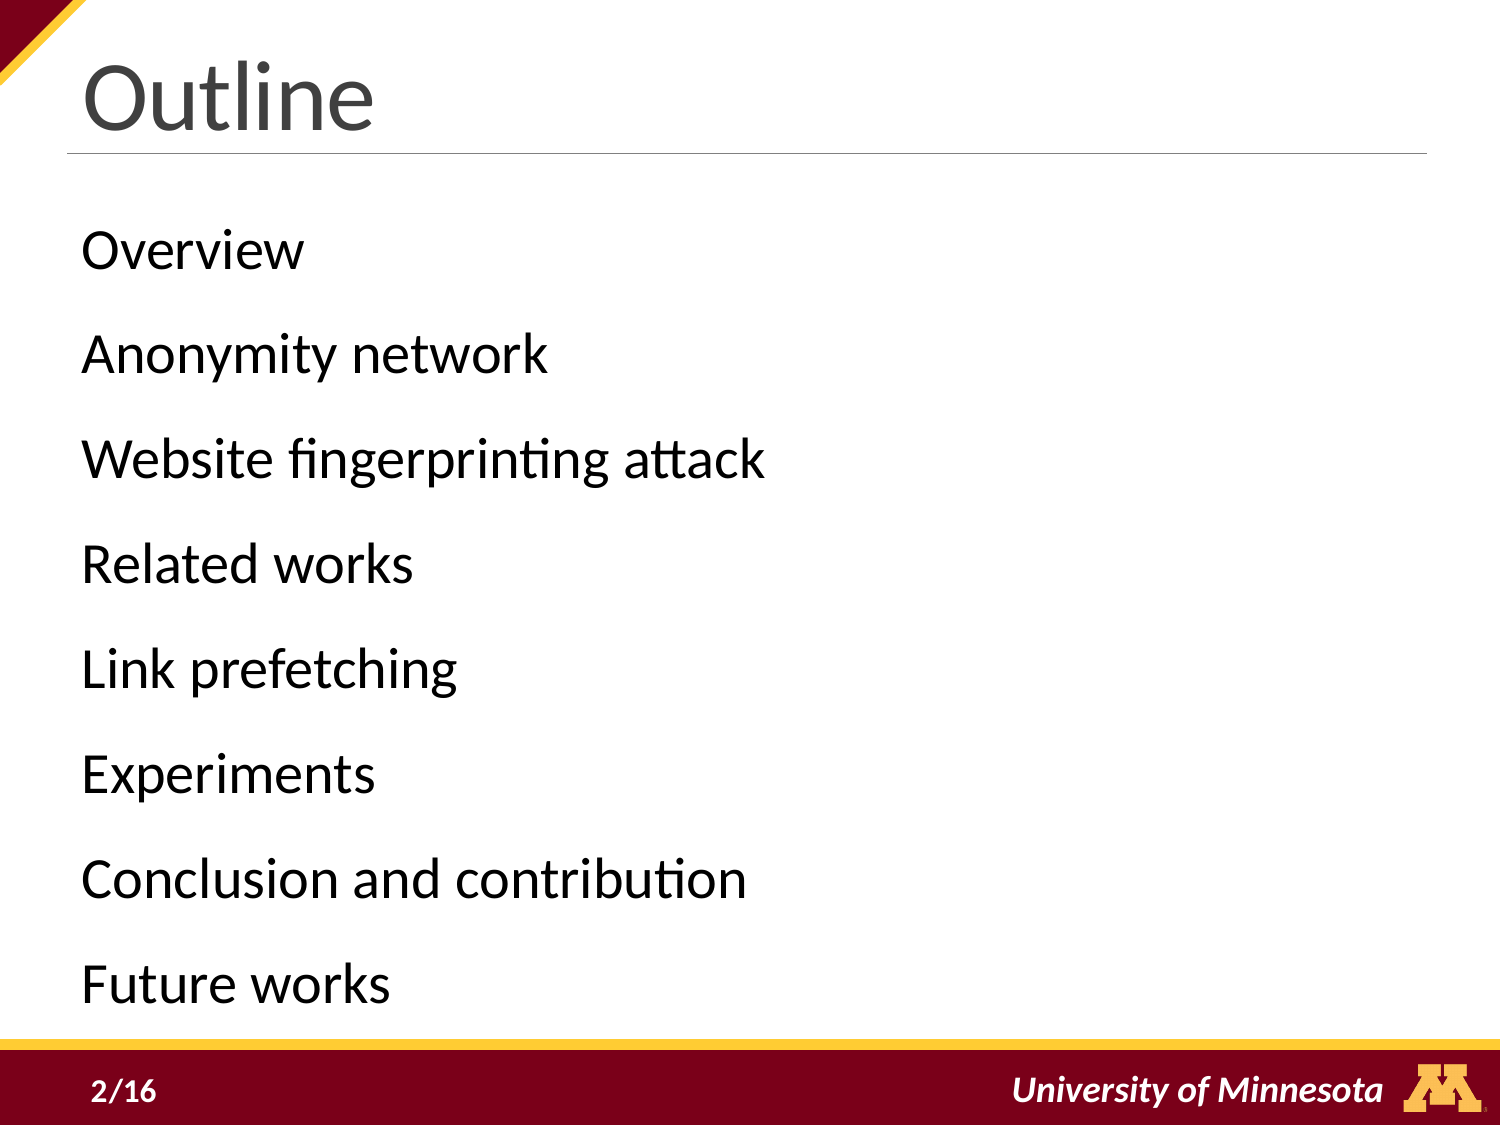

Outline
Overview
Anonymity network
Website fingerprinting attack
Related works
Link prefetching
Experiments
Conclusion and contribution
Future works
2